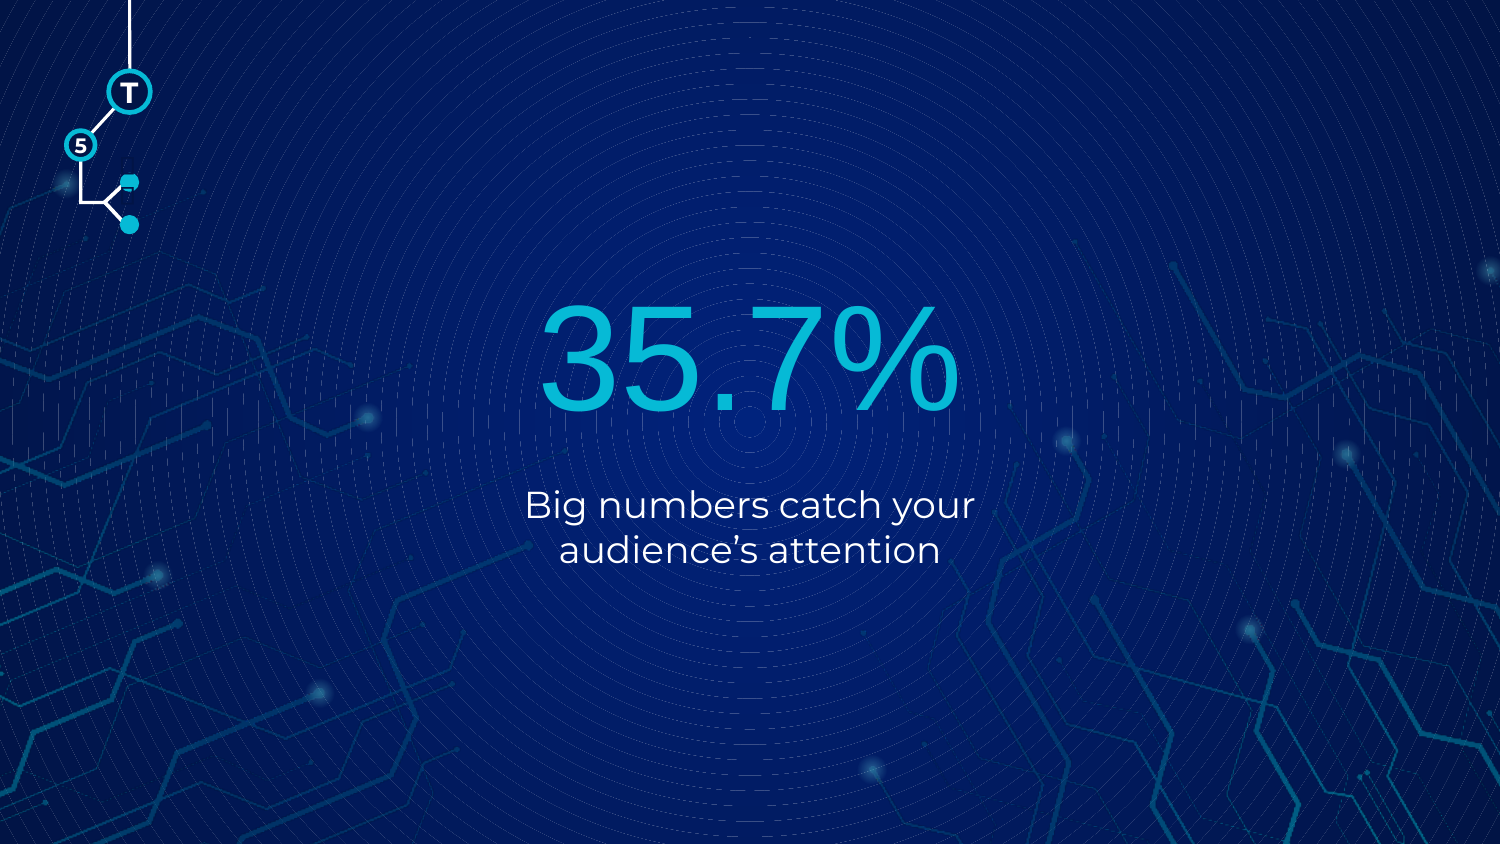

T
5
🠺

🠺
# 35.7%
Big numbers catch your audience’s attention